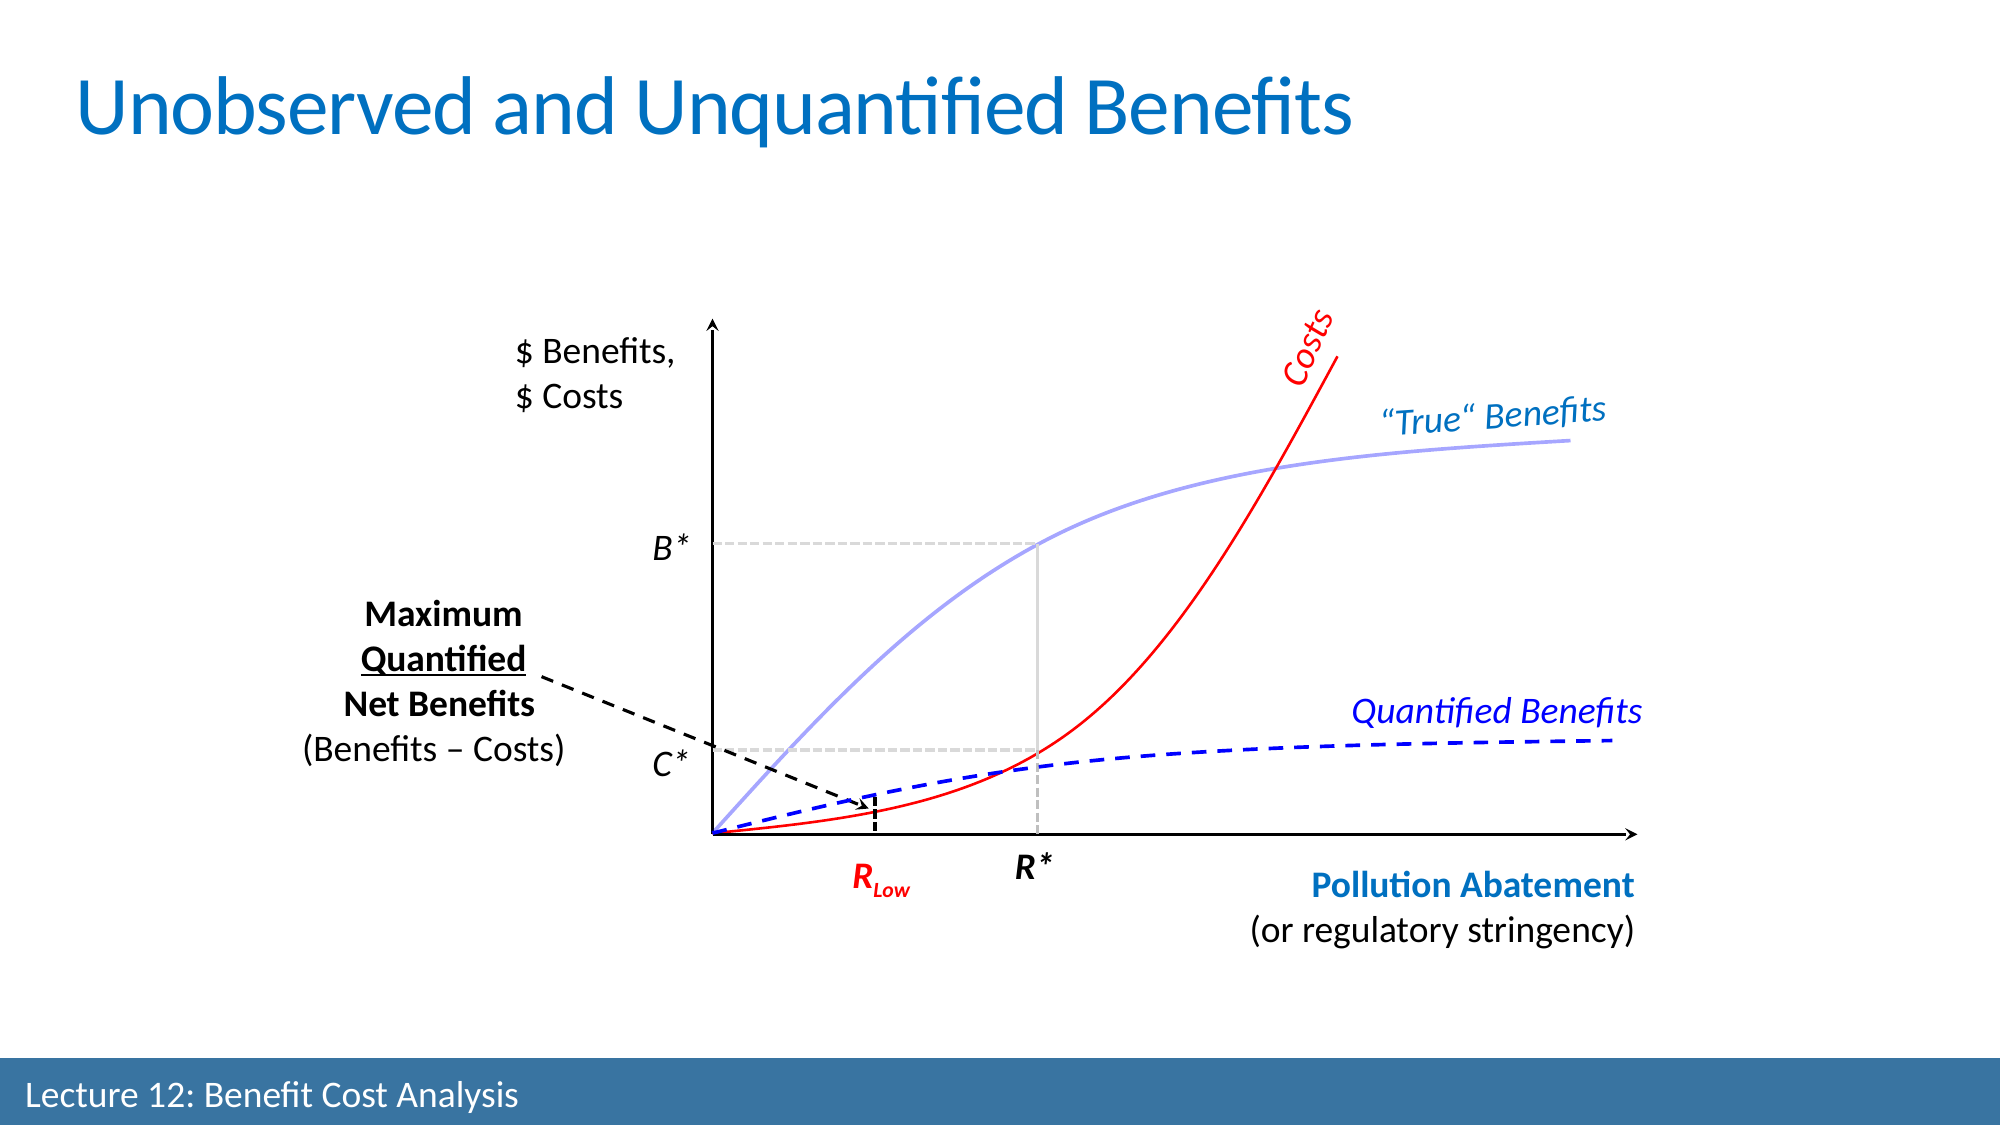

Unobserved and Unquantified Benefits
Costs
$ Benefits,
$ Costs

“True“ Benefits

B*
Maximum
Quantified
Net Benefits
(Benefits – Costs)
Quantified Benefits
C*

R*
RLow
Pollution Abatement
(or regulatory stringency)